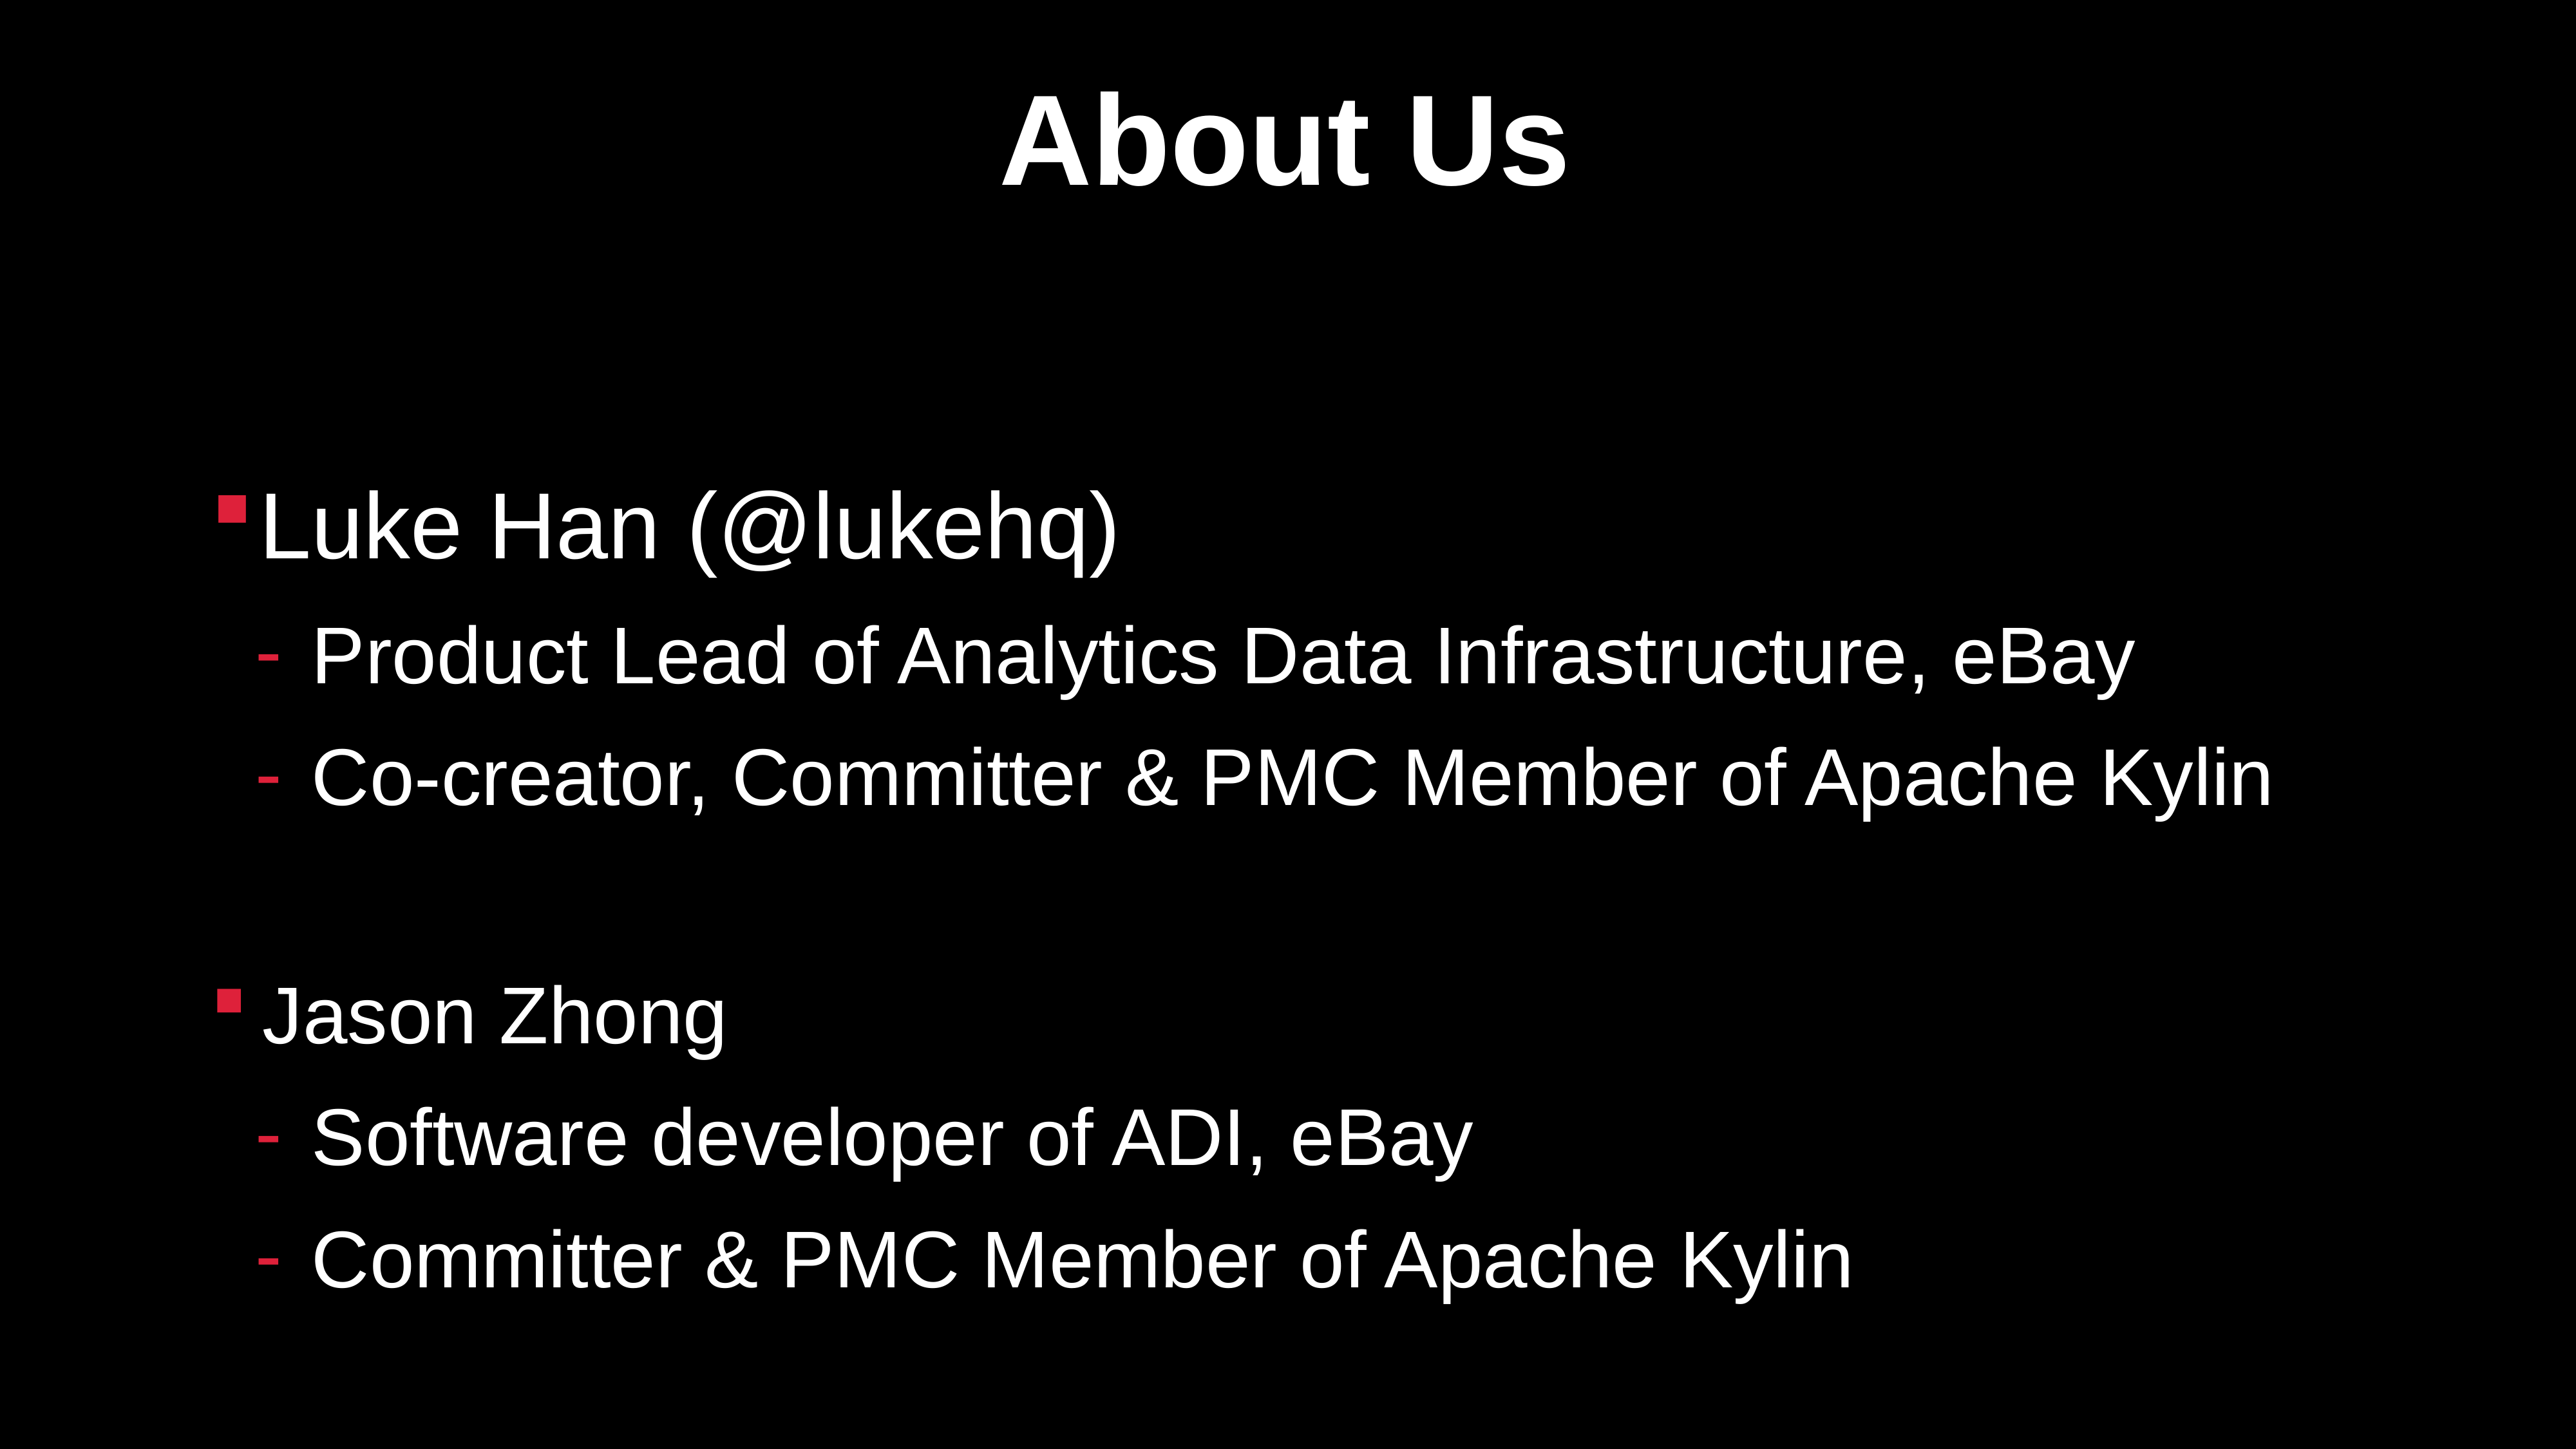

# About Us
Luke Han (@lukehq)
Product Lead of Analytics Data Infrastructure, eBay
Co-creator, Committer & PMC Member of Apache Kylin

Jason Zhong
Software developer of ADI, eBay
Committer & PMC Member of Apache Kylin